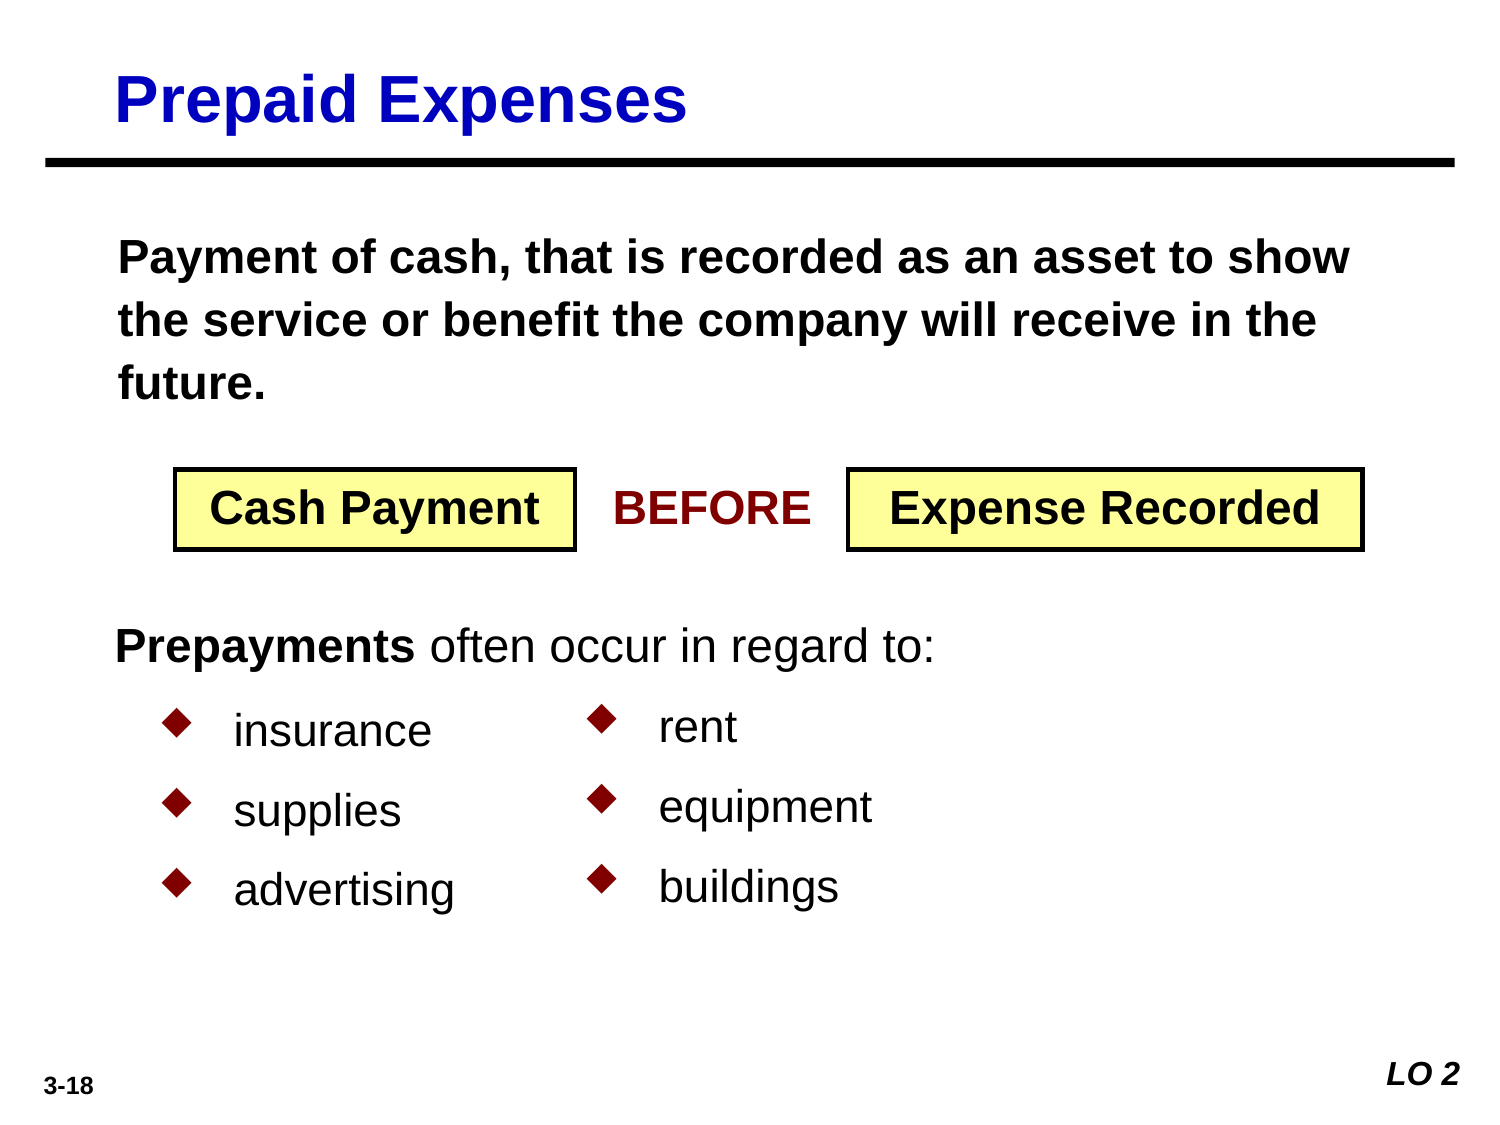

Prepaid Expenses

Payment of cash, that is recorded as an asset to show   the service or benefit the company will receive in the future.
Cash Payment
BEFORE
Expense Recorded
Prepayments often occur in regard to:
rent
equipment
buildings
insurance
supplies
advertising
LO 2